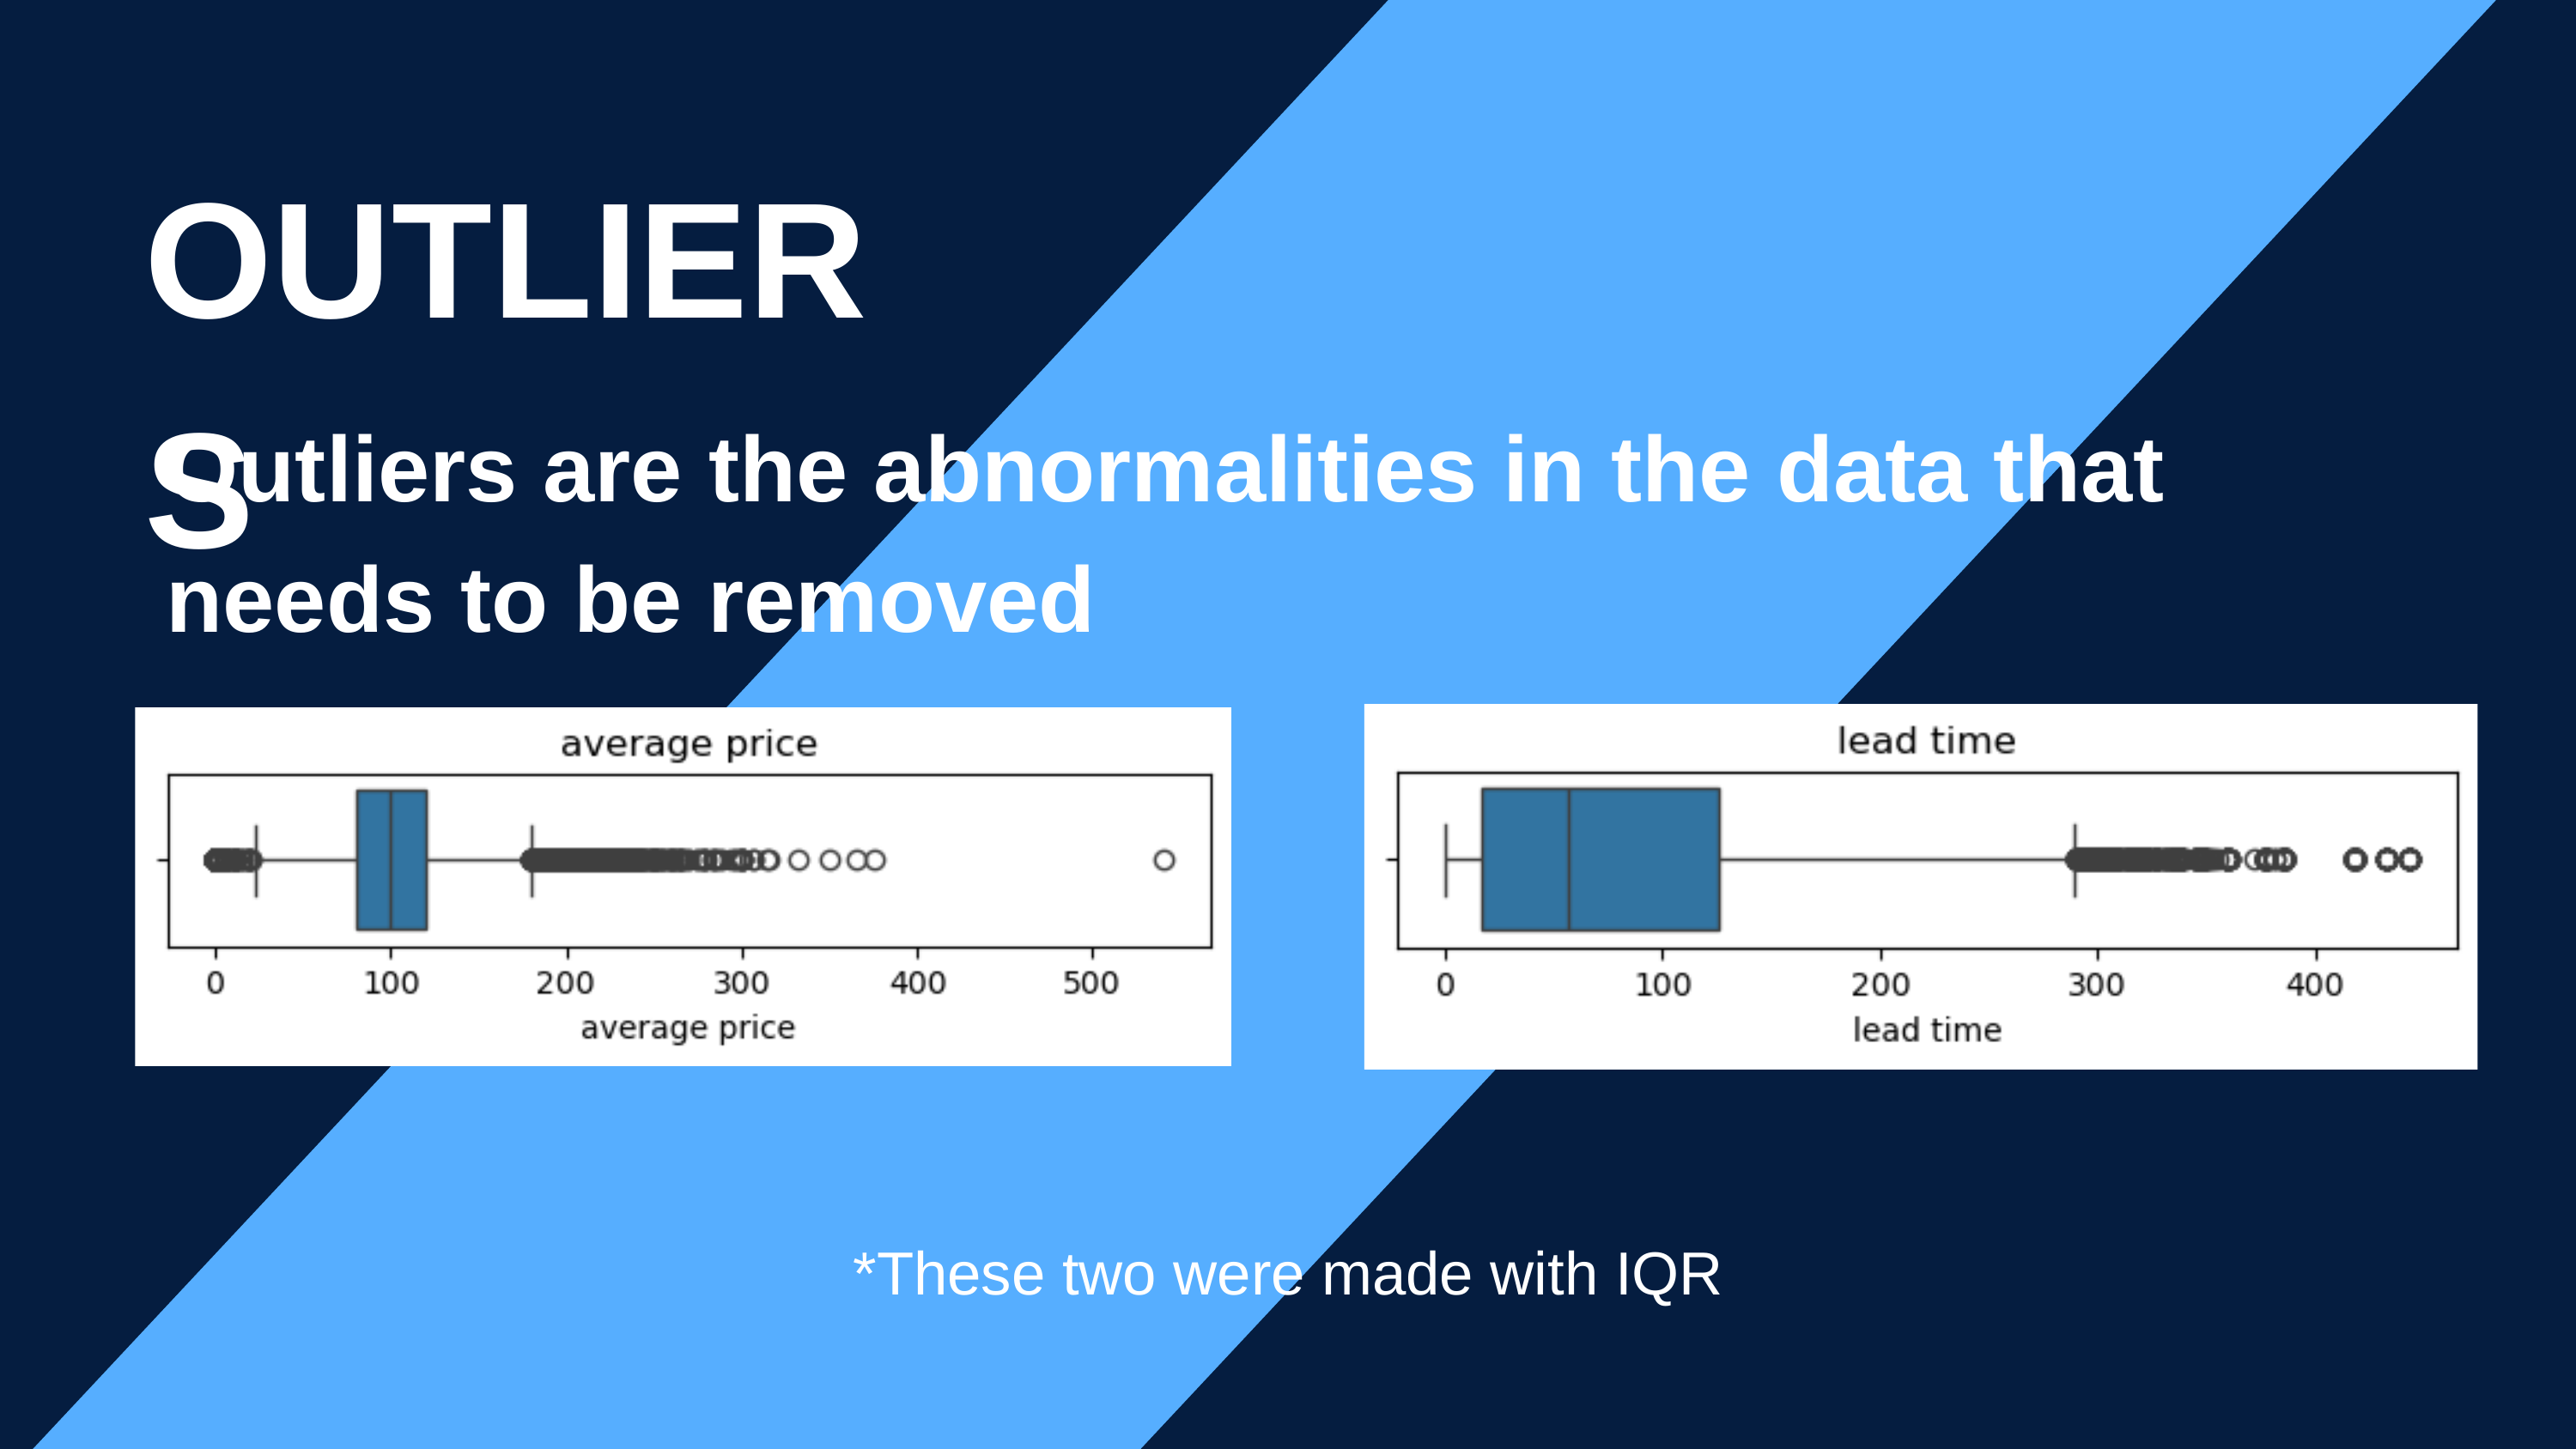

OUTLIERS
Outliers are the abnormalities in the data that needs to be removed

*These two were made with IQR